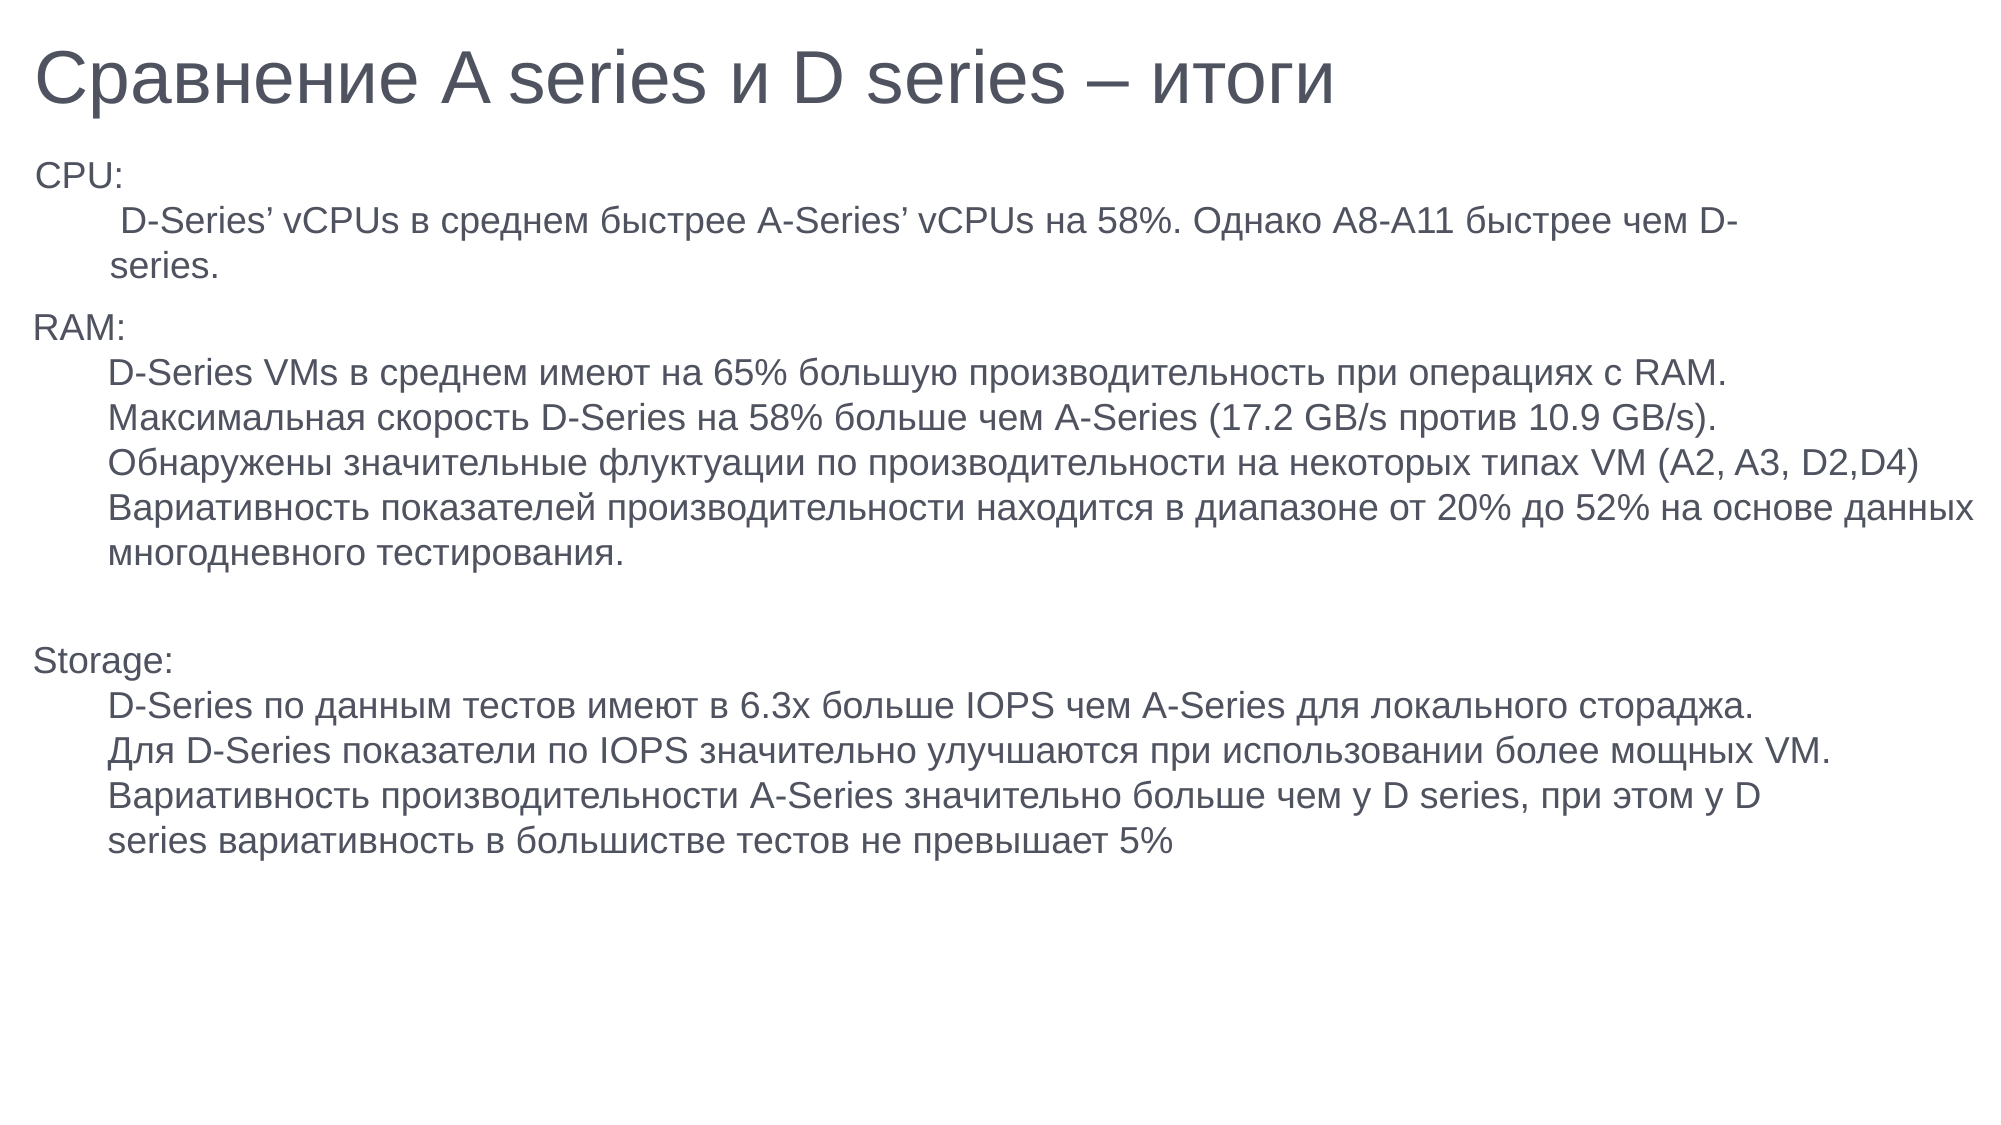

Сравнение A series и D series – итоги

CPU:
 D-Series’ vCPUs в среднем быстрее A-Series’ vCPUs на 58%. Однако A8-A11 быстрее чем D-series.

RAM:
D-Series VMs в среднем имеют на 65% большую производительность при операциях с RAM.
Максимальная скорость D-Series на 58% больше чем A-Series (17.2 GB/s против 10.9 GB/s).
Обнаружены значительные флуктуации по производительности на некоторых типах VM (A2, A3, D2,D4)
Вариативность показателей производительности находится в диапазоне от 20% до 52% на основе данных многодневного тестирования.

Storage:
D-Series по данным тестов имеют в 6.3x больше IOPS чем A-Series для локального стораджа.
Для D-Series показатели по IOPS значительно улучшаются при использовании более мощных VM.
Вариативность производительности A-Series значительно больше чем у D series, при этом у D series вариативность в большистве тестов не превышает 5%